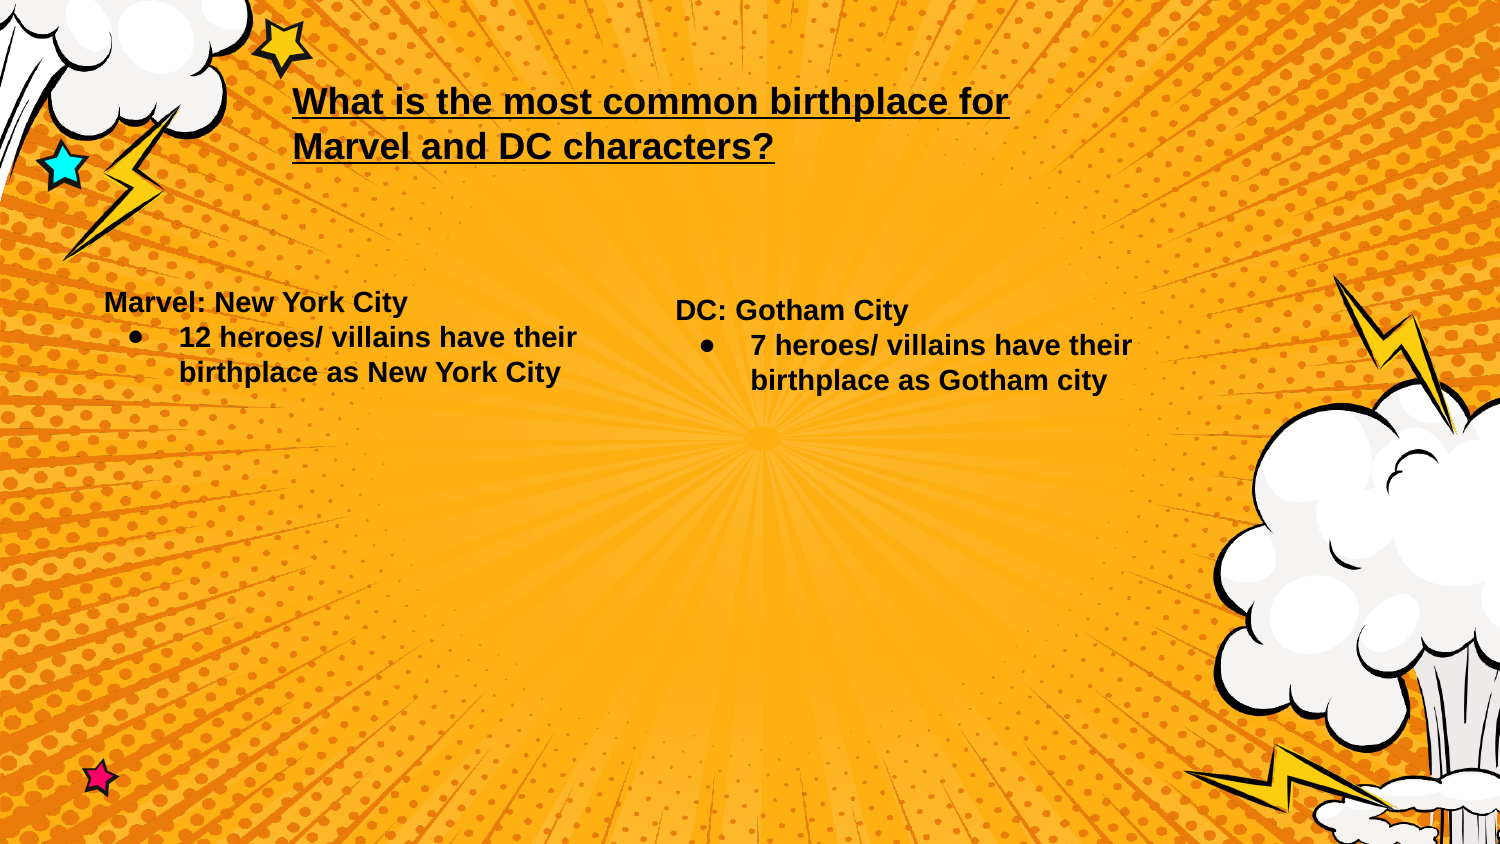

What is the most common birthplace for Marvel and DC characters?
Marvel: New York City
12 heroes/ villains have their birthplace as New York City
DC: Gotham City
7 heroes/ villains have their birthplace as Gotham city